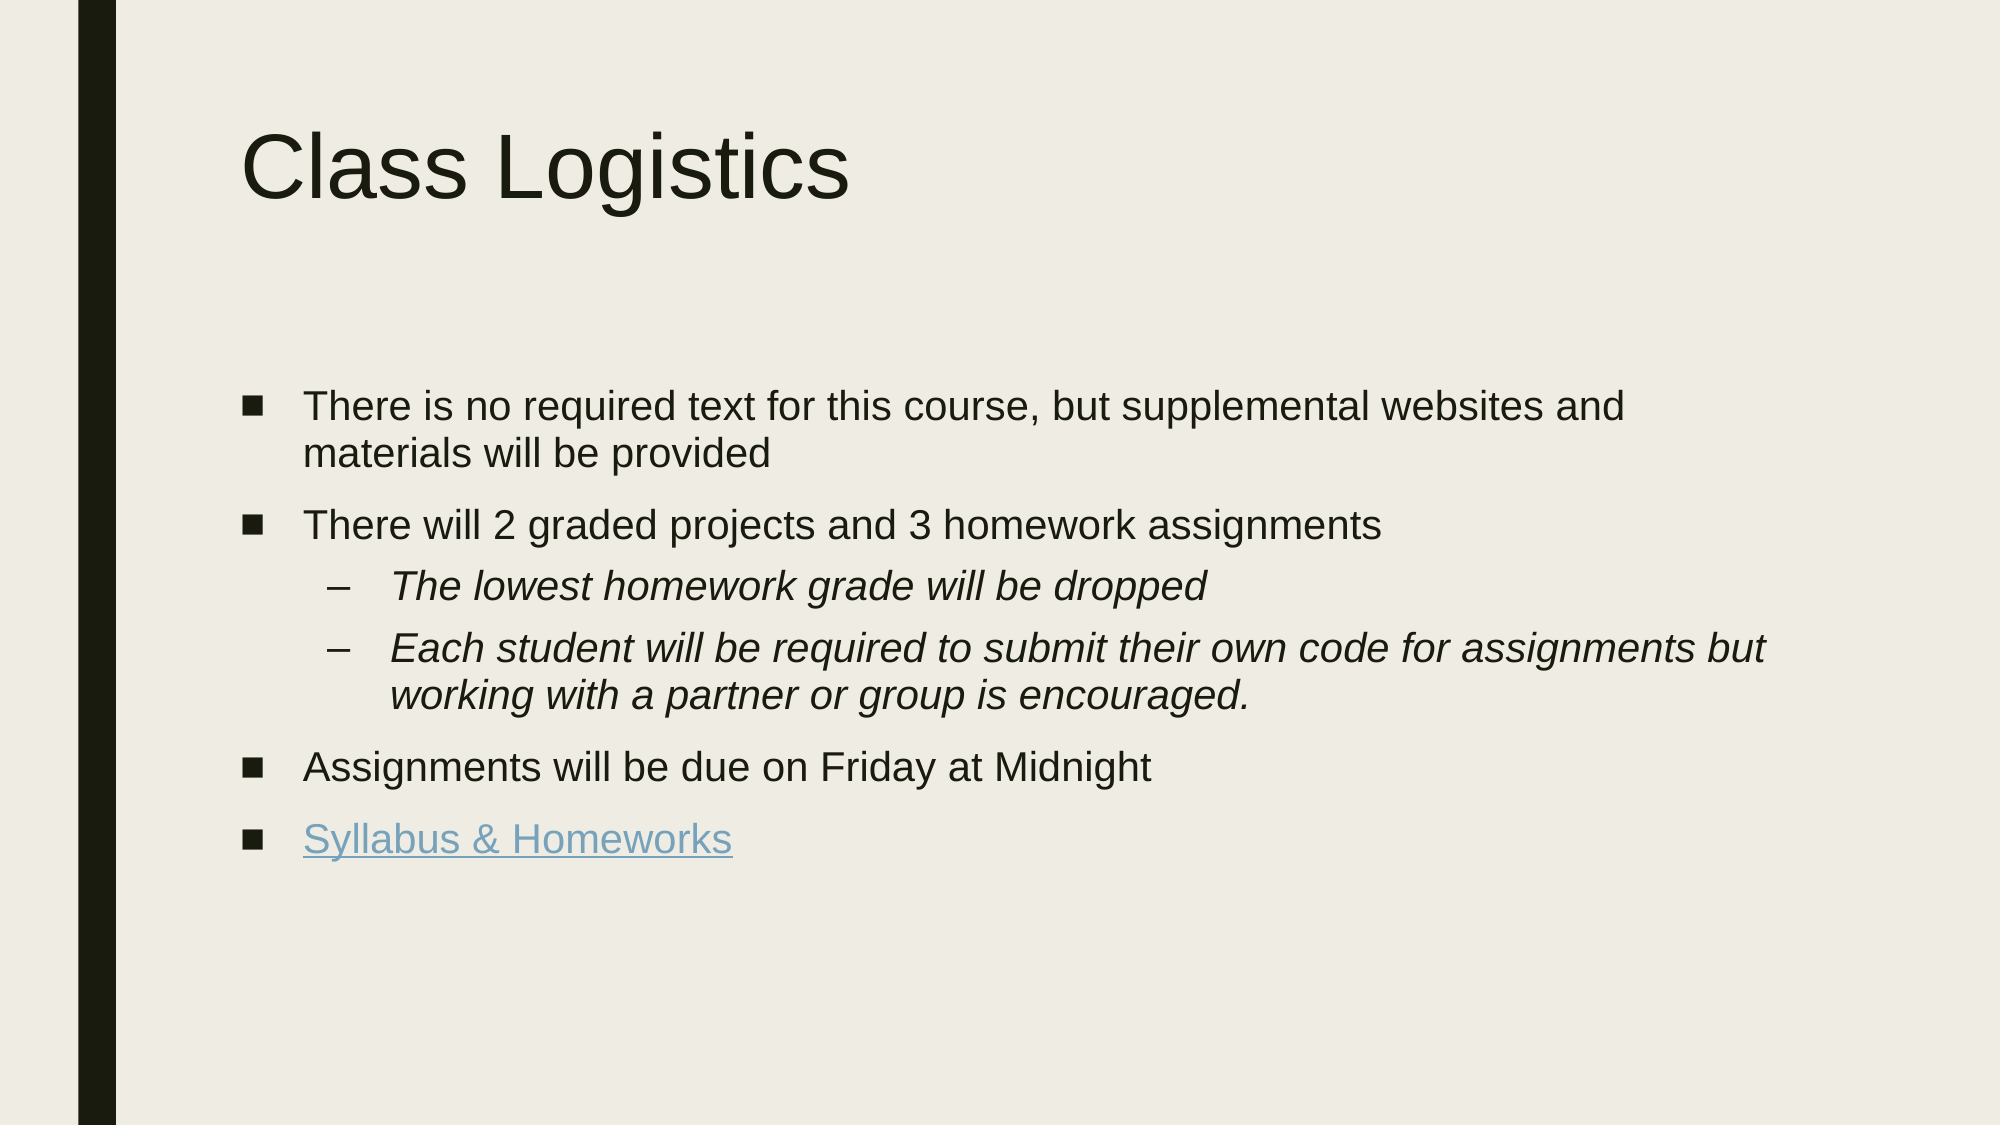

# Class Logistics
There is no required text for this course, but supplemental websites and materials will be provided
There will 2 graded projects and 3 homework assignments
The lowest homework grade will be dropped
Each student will be required to submit their own code for assignments but working with a partner or group is encouraged.
Assignments will be due on Friday at Midnight
Syllabus & Homeworks